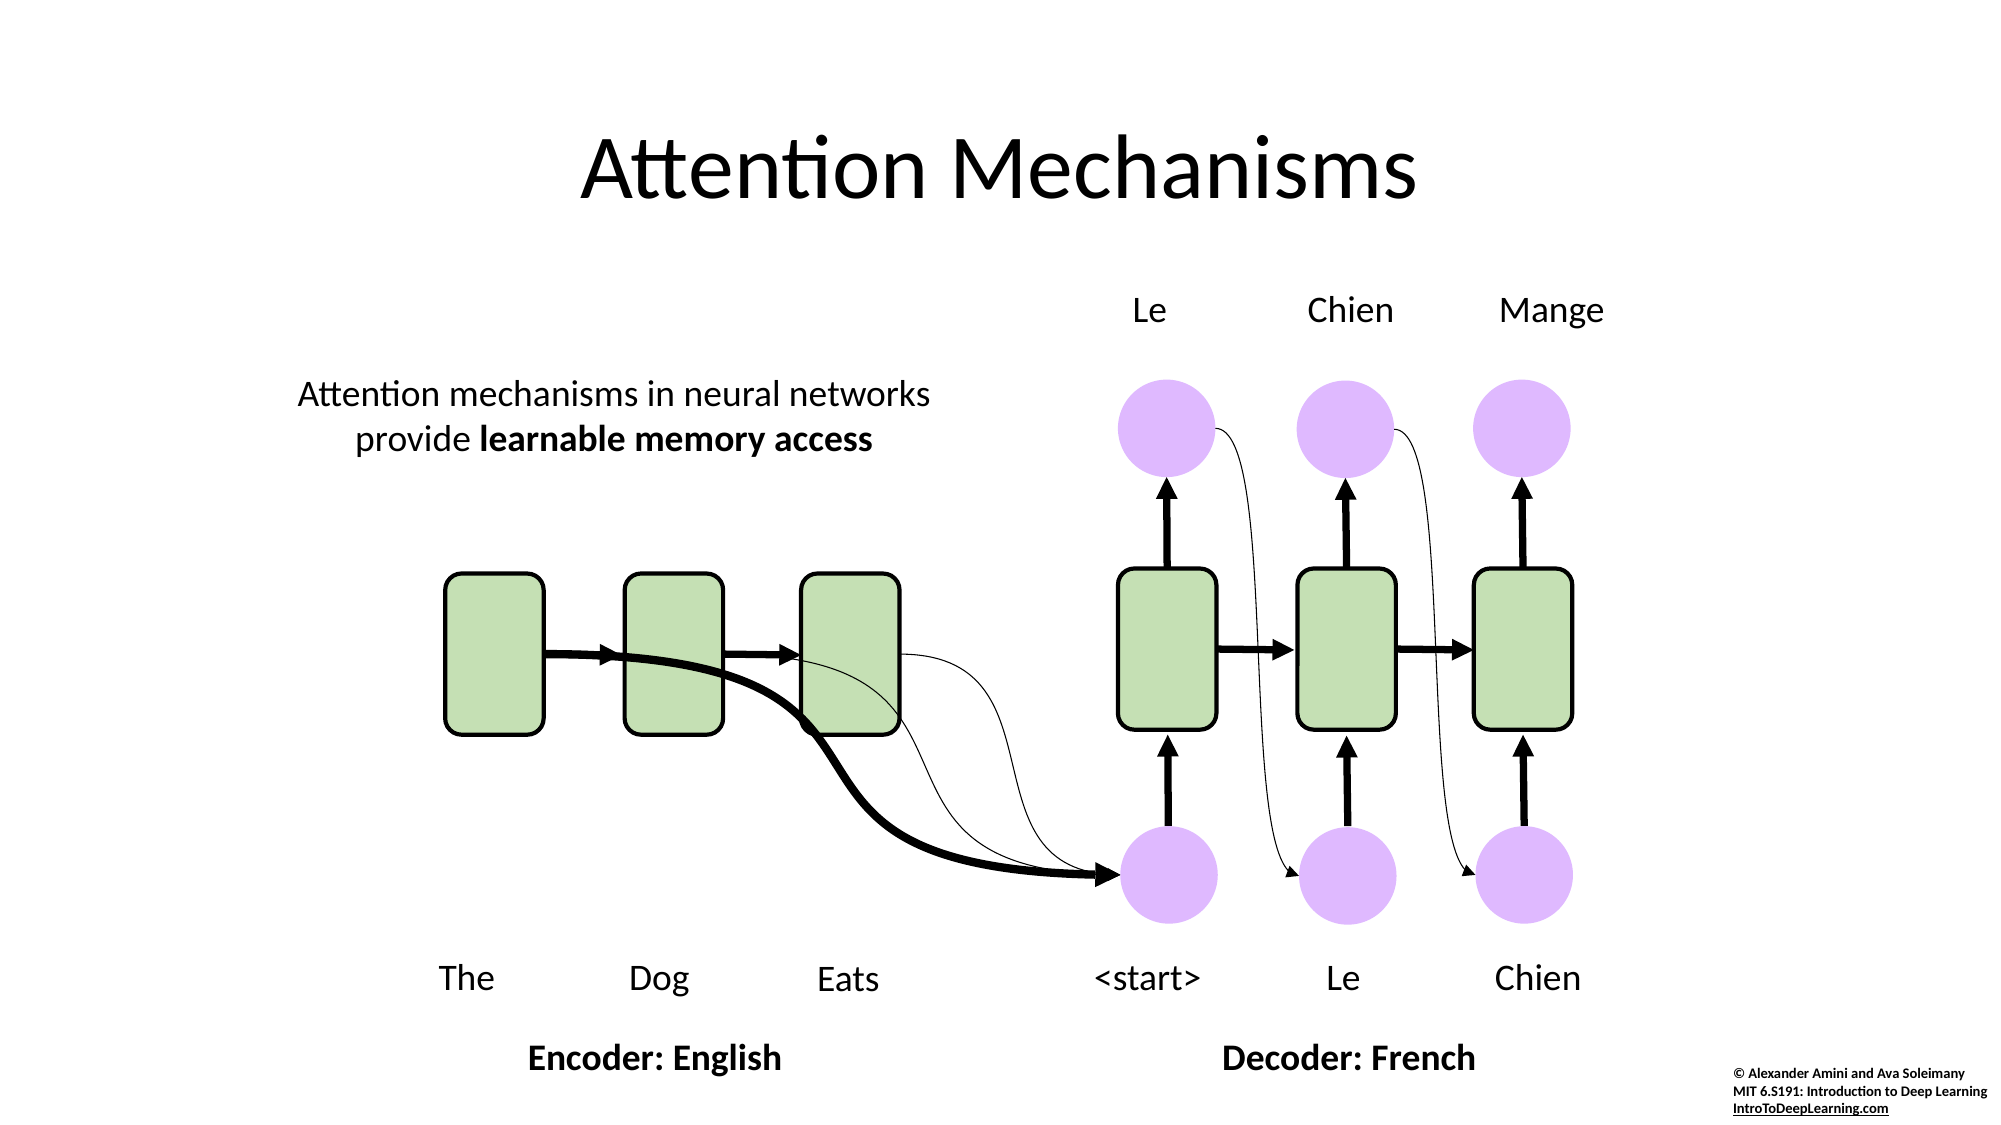

# Attention Mechanisms
Le
Chien
Mange
Attention mechanisms in neural networks provide learnable memory access

The
Dog
<start>
Le
Chien
Eats
Encoder: English
Decoder: French